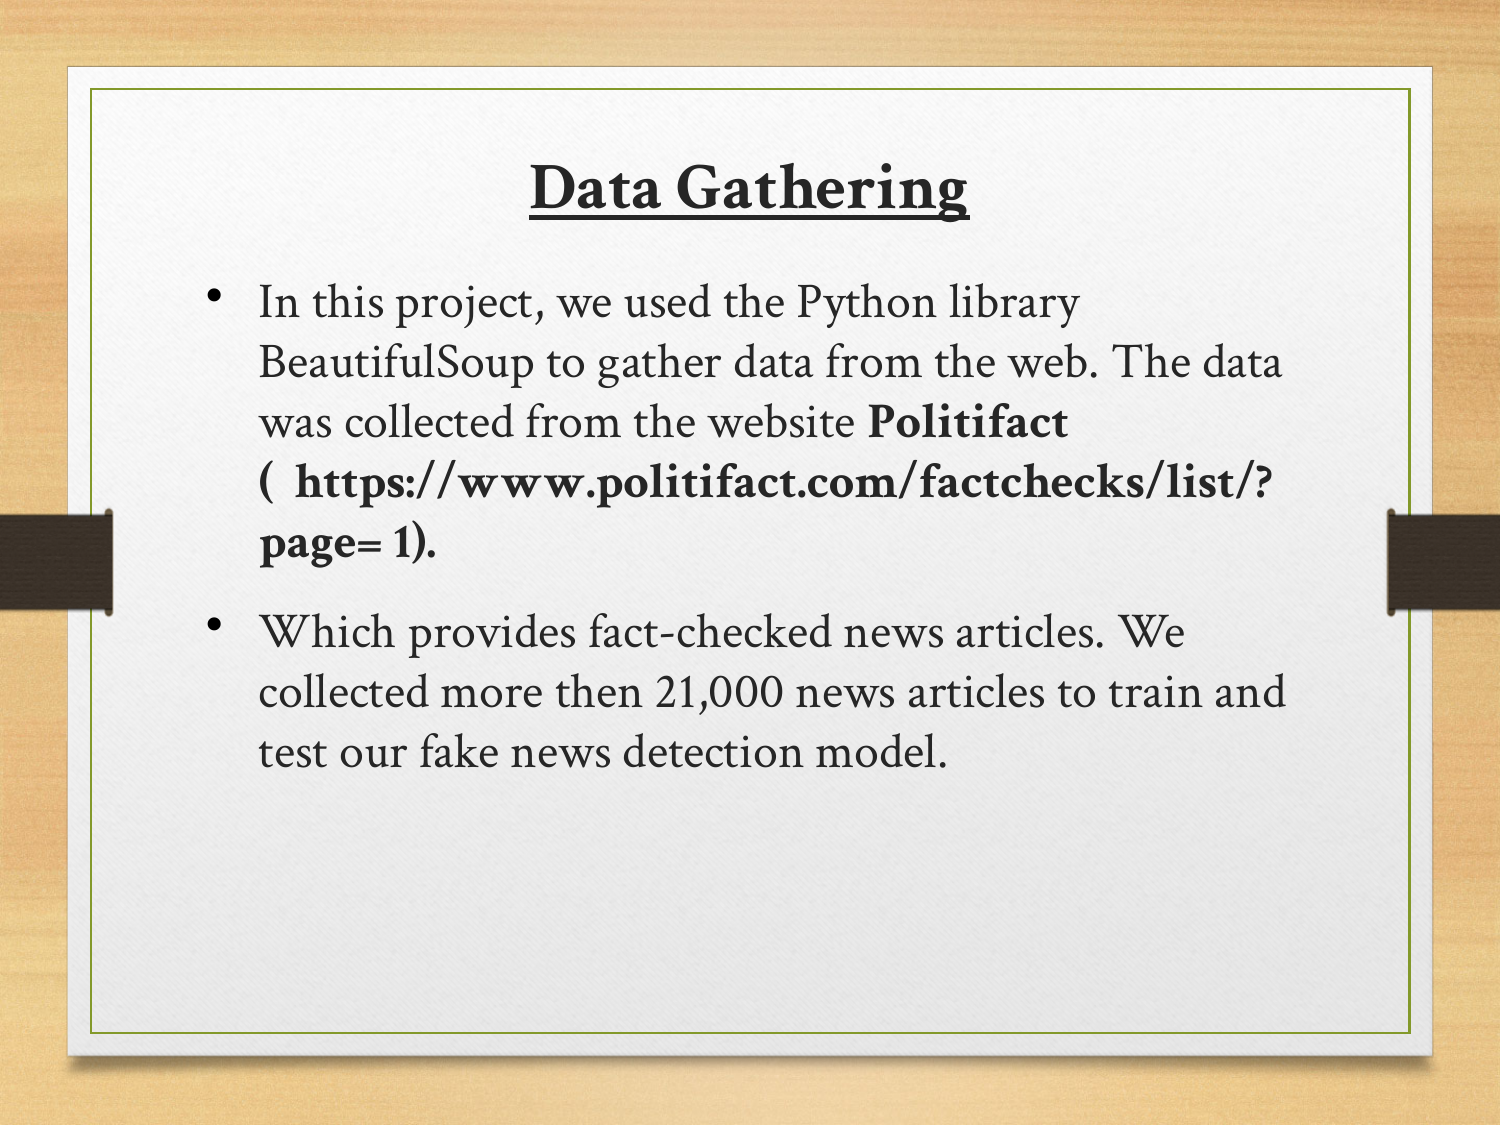

# Data Gathering
In this project, we used the Python library BeautifulSoup to gather data from the web. The data was collected from the website Politifact (  https://www.politifact.com/factchecks/list/?page= 1).
Which provides fact-checked news articles. We collected more then 21,000 news articles to train and test our fake news detection model.